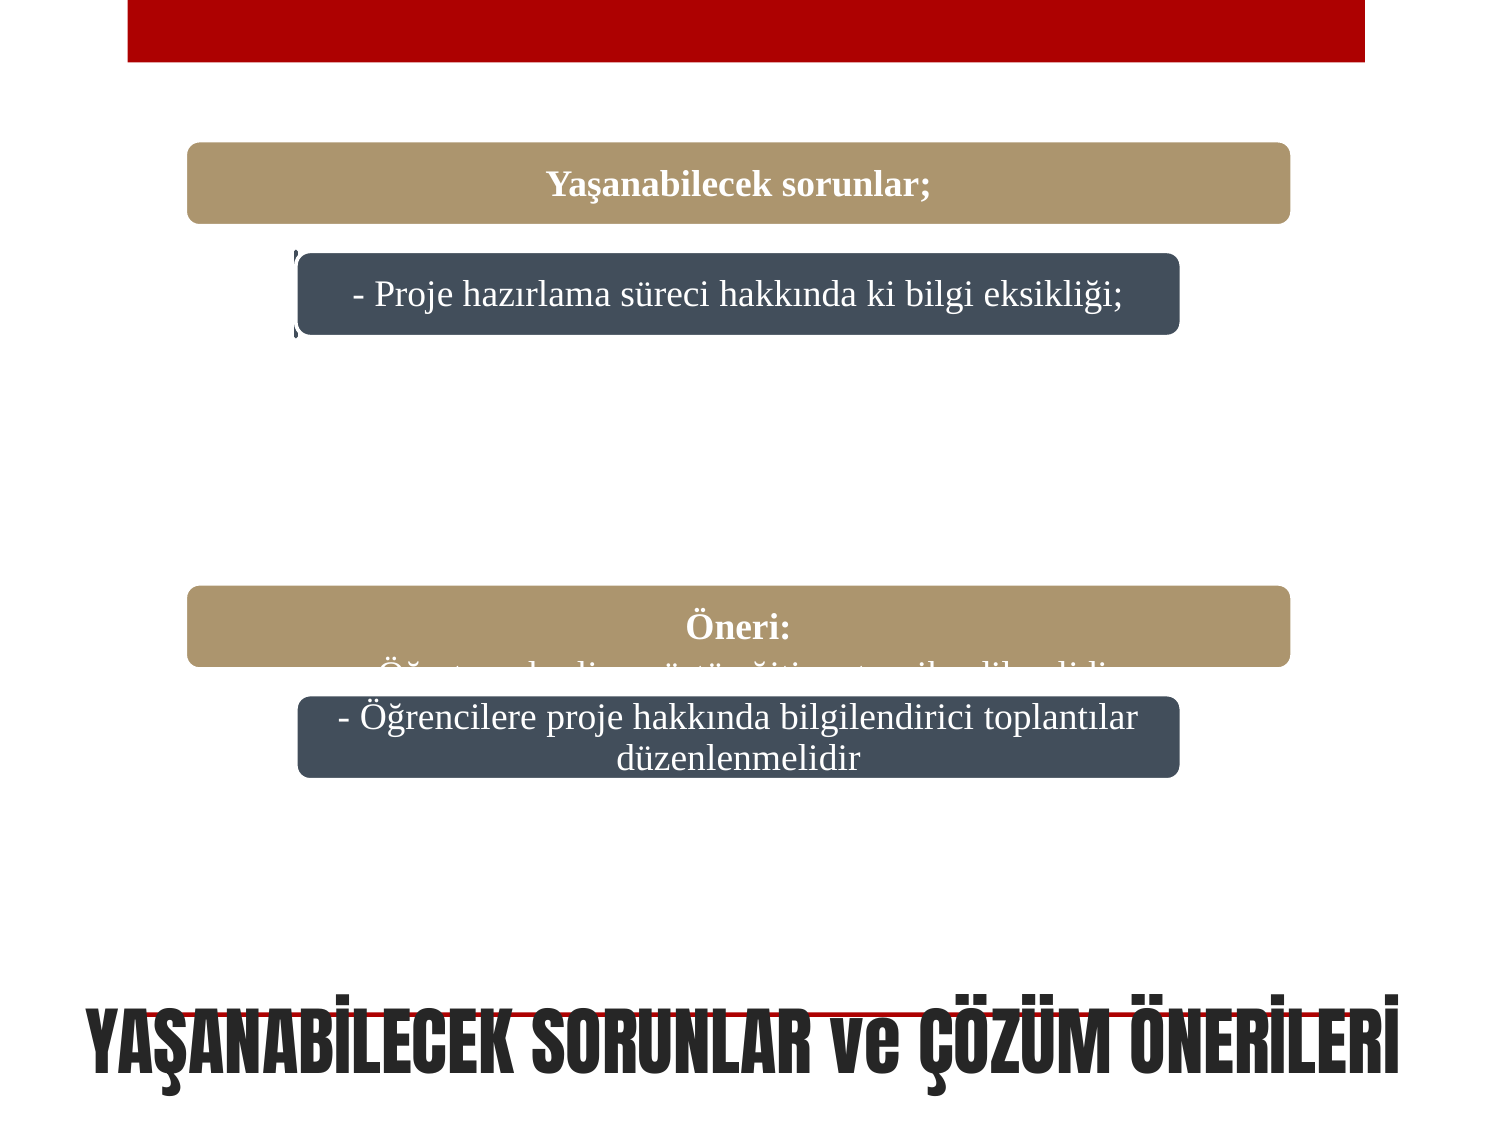

Yaşanabilecek sorunlar;
- Proje hazırlama süreci hakkında ki bilgi eksikliği;
Öneri:
- Öğretmenler lisansüstü eğitime teşvik edilmelidir
- Öğrencilere proje hakkında bilgilendirici toplantılar düzenlenmelidir
- Proje tabanlı çalışmalara ağırlık verilmelidir
YAŞANABİLECEK SORUNLAR ve ÇÖZÜM ÖNERİLERİ